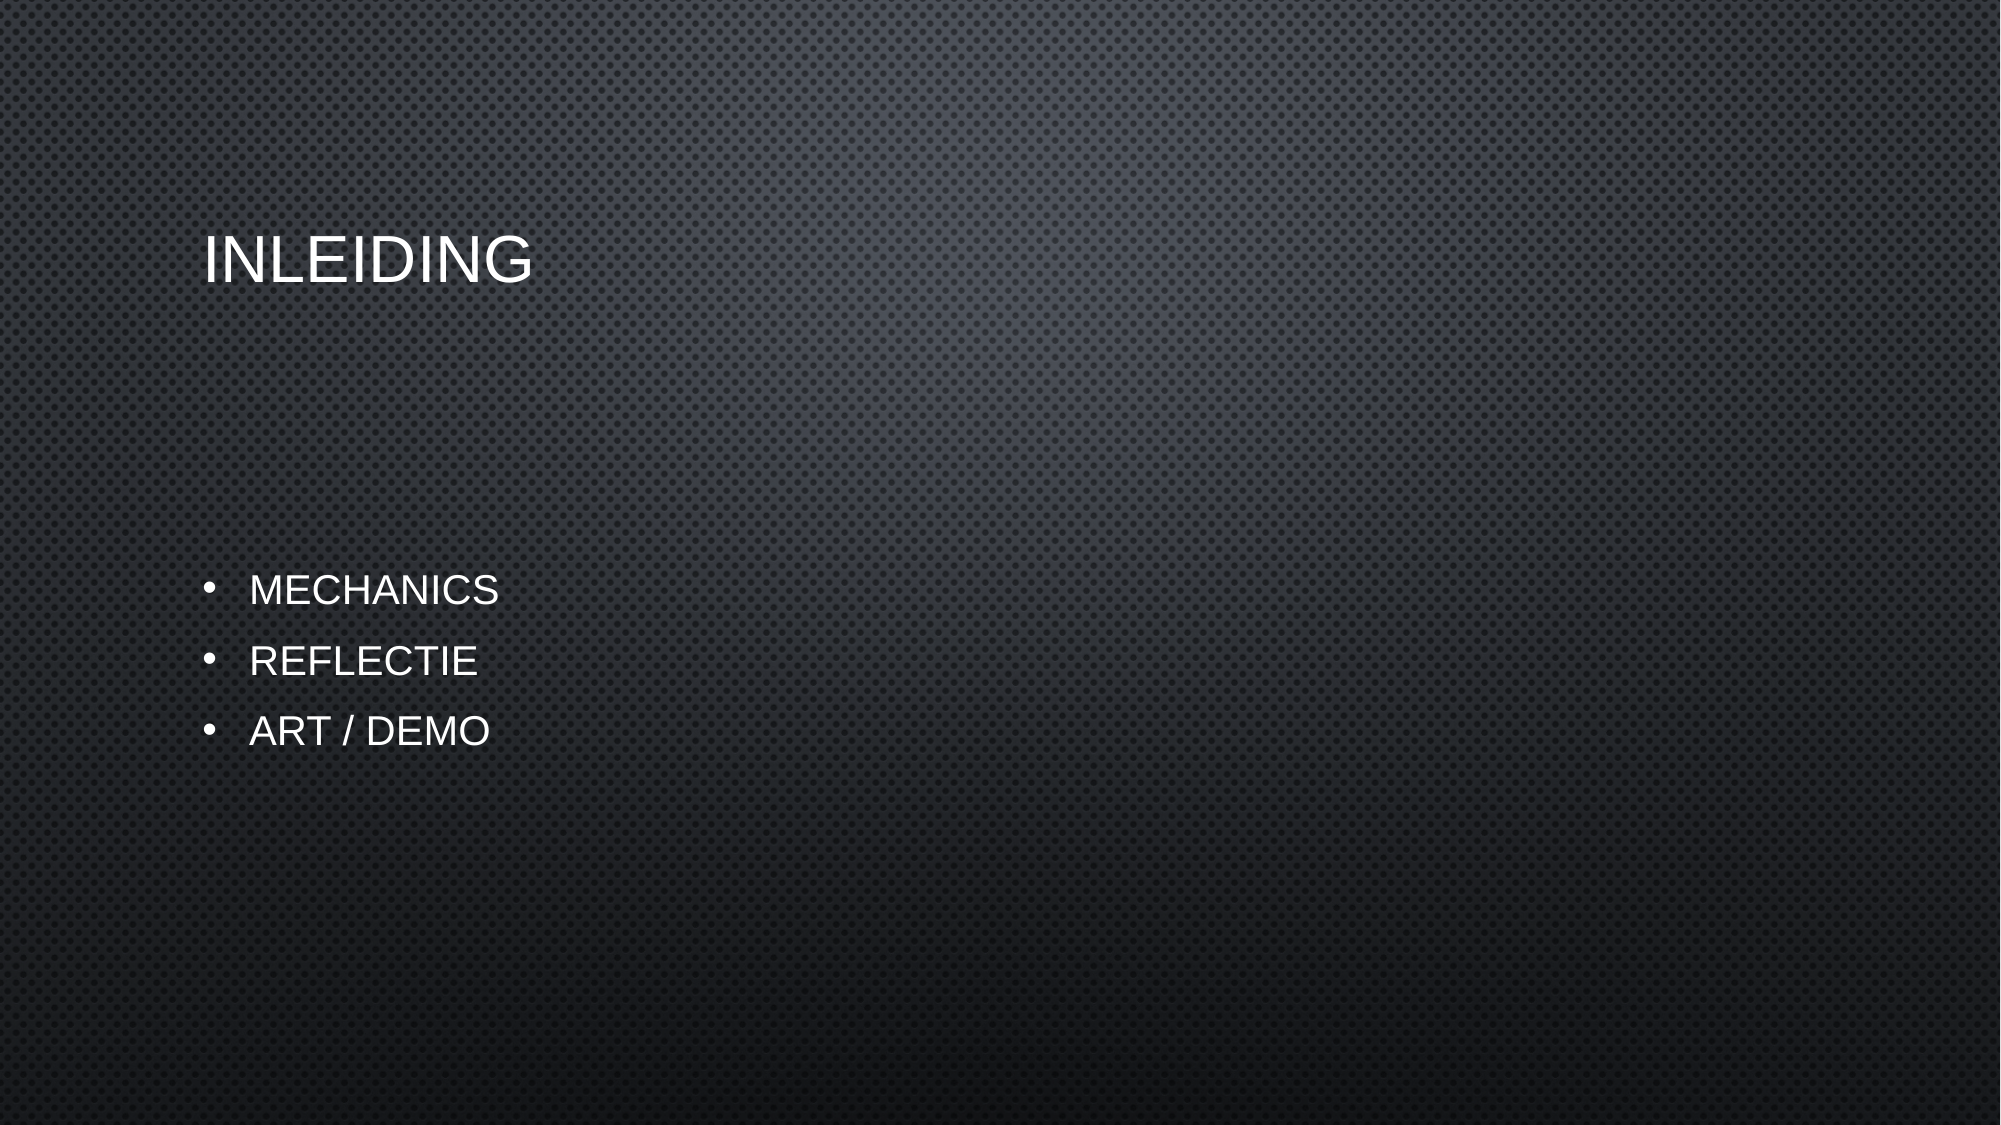

# Inleiding
Mechanics
Reflectie
Art / Demo